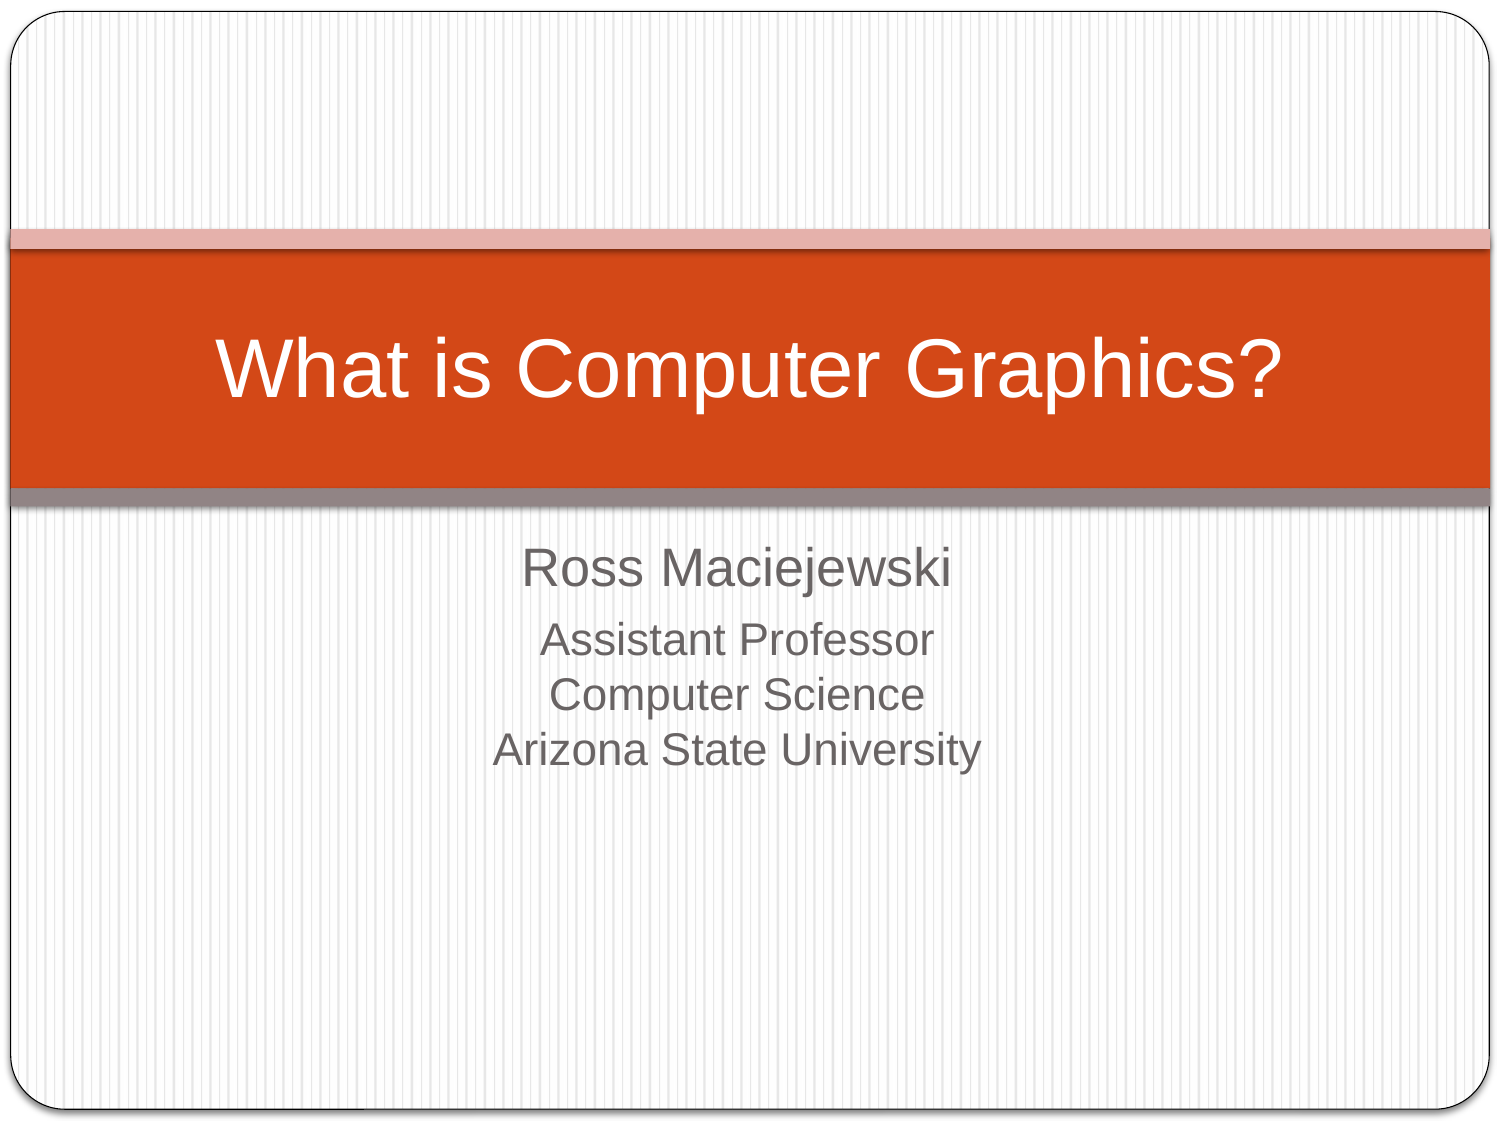

# What is Computer Graphics?
Ross Maciejewski
Assistant Professor
Computer Science
Arizona State University